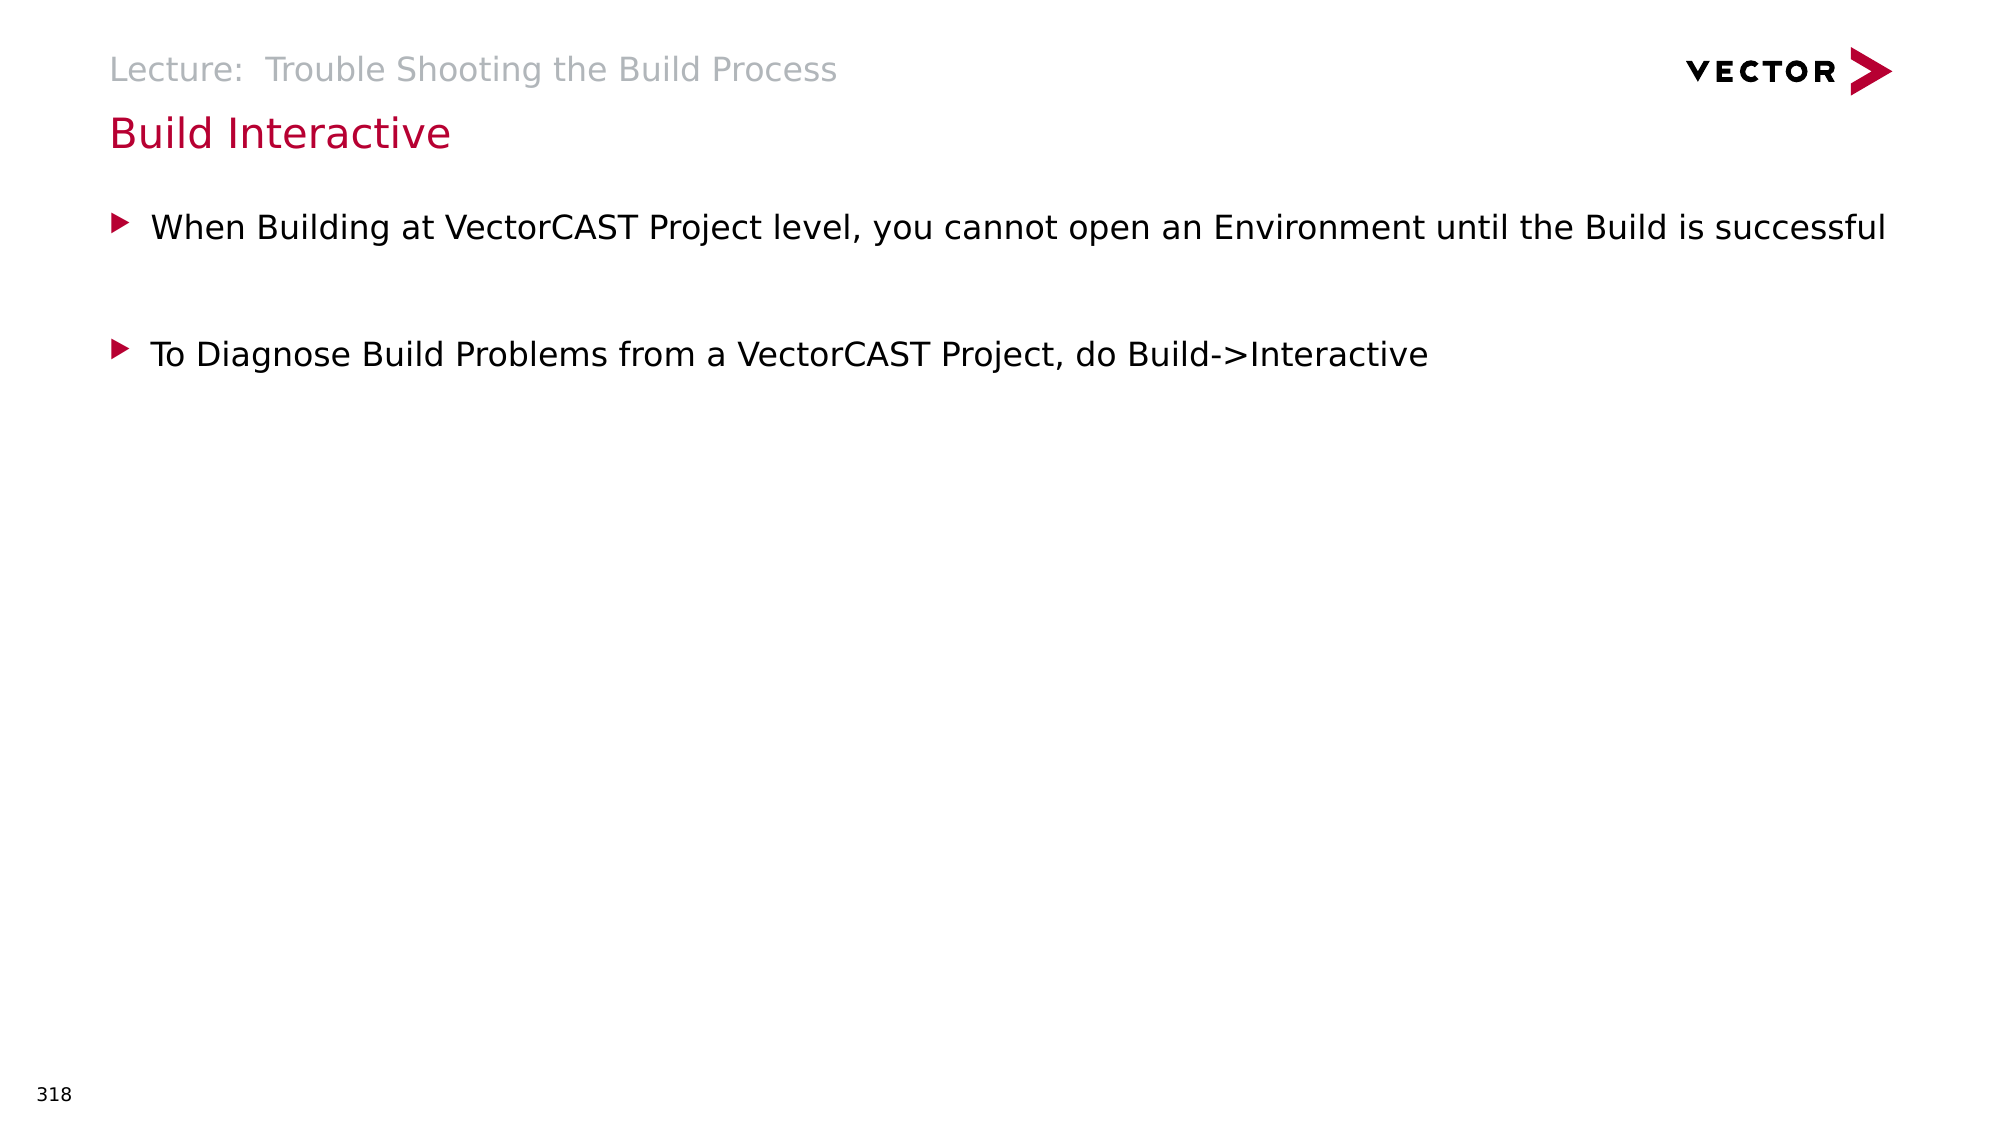

# Lecture:  Trouble Shooting the Build Process
Build Interactive
When Building at VectorCAST Project level, you cannot open an Environment until the Build is successful

To Diagnose Build Problems from a VectorCAST Project, do Build->Interactive